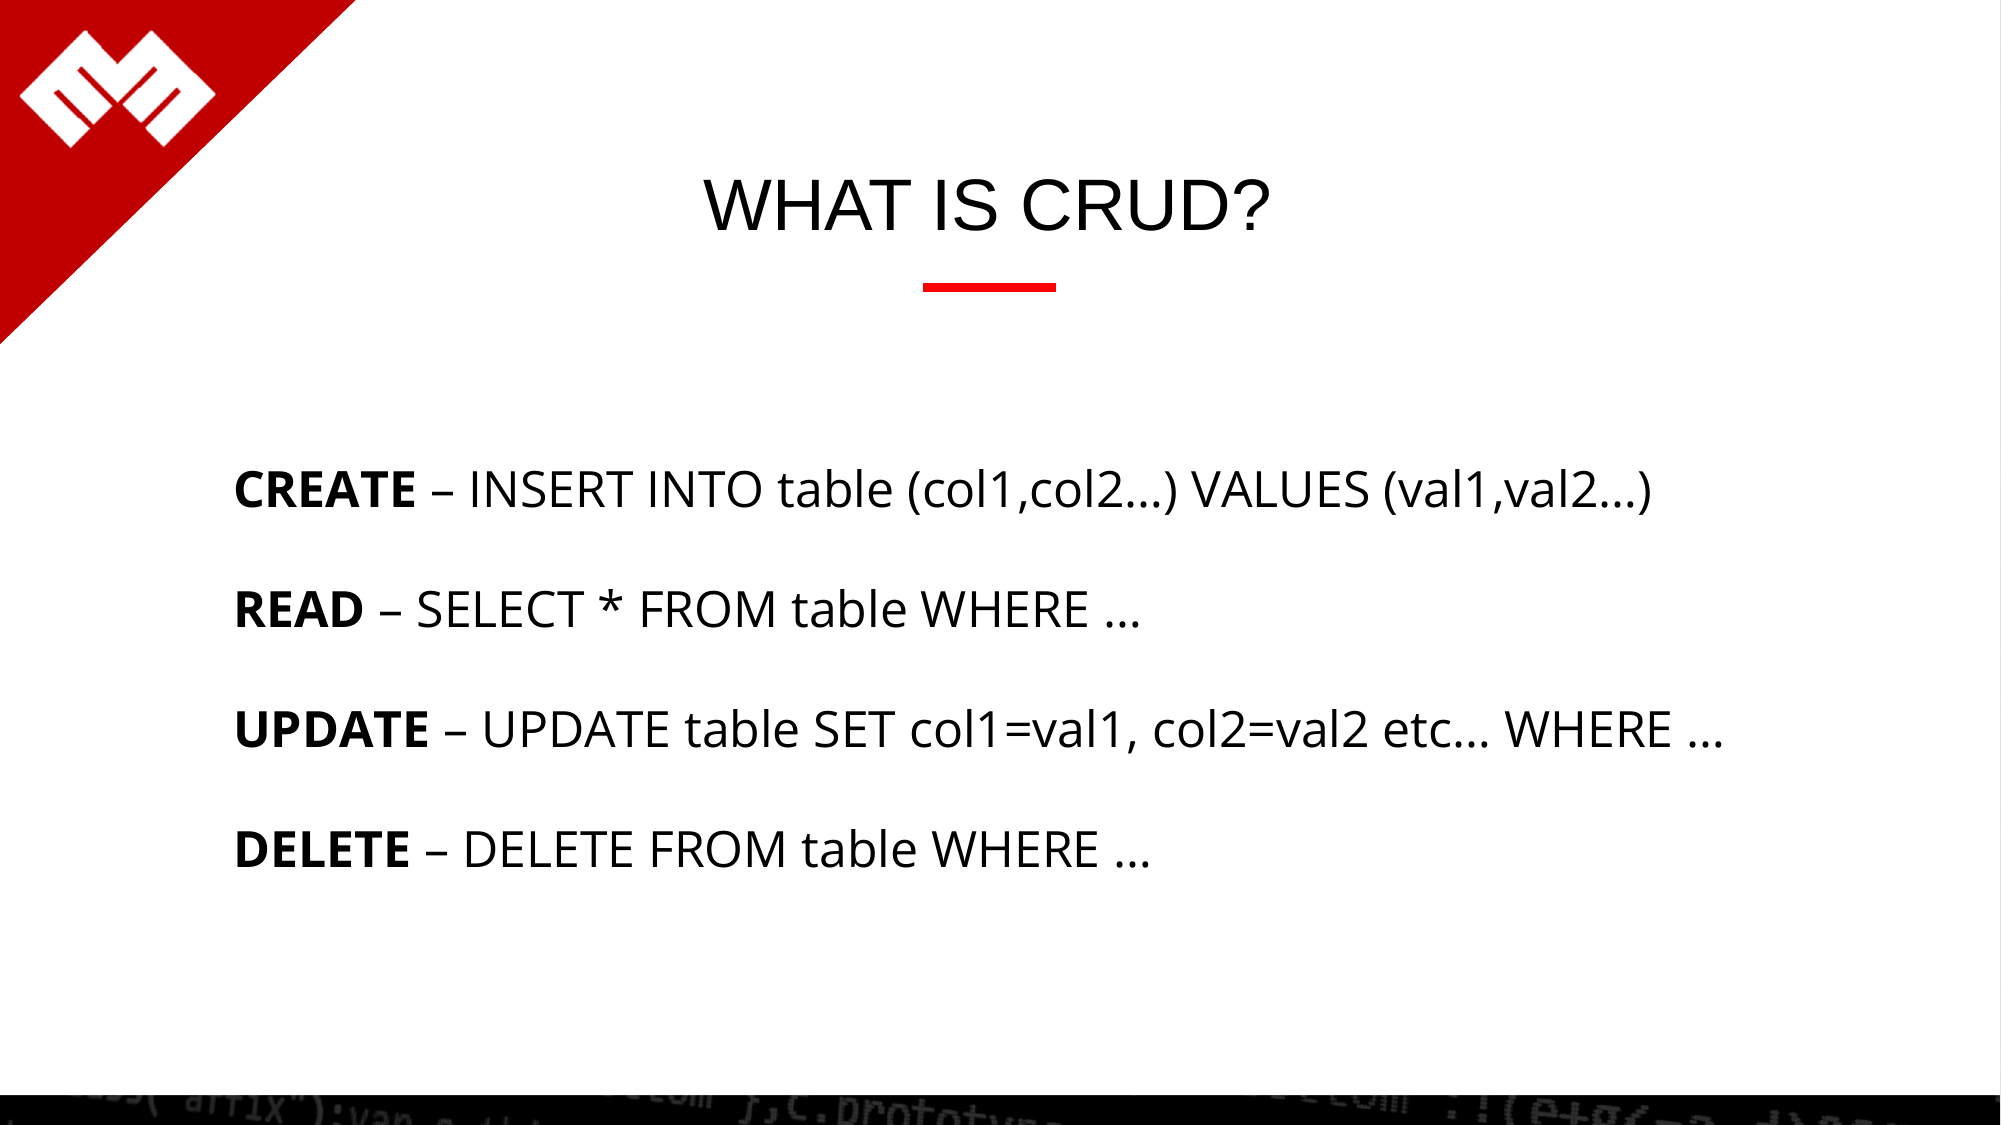

WHAT IS CRUD?

CREATE – INSERT INTO table (col1,col2…) VALUES (val1,val2…)

READ – SELECT * FROM table WHERE …

UPDATE – UPDATE table SET col1=val1, col2=val2 etc… WHERE …

DELETE – DELETE FROM table WHERE …